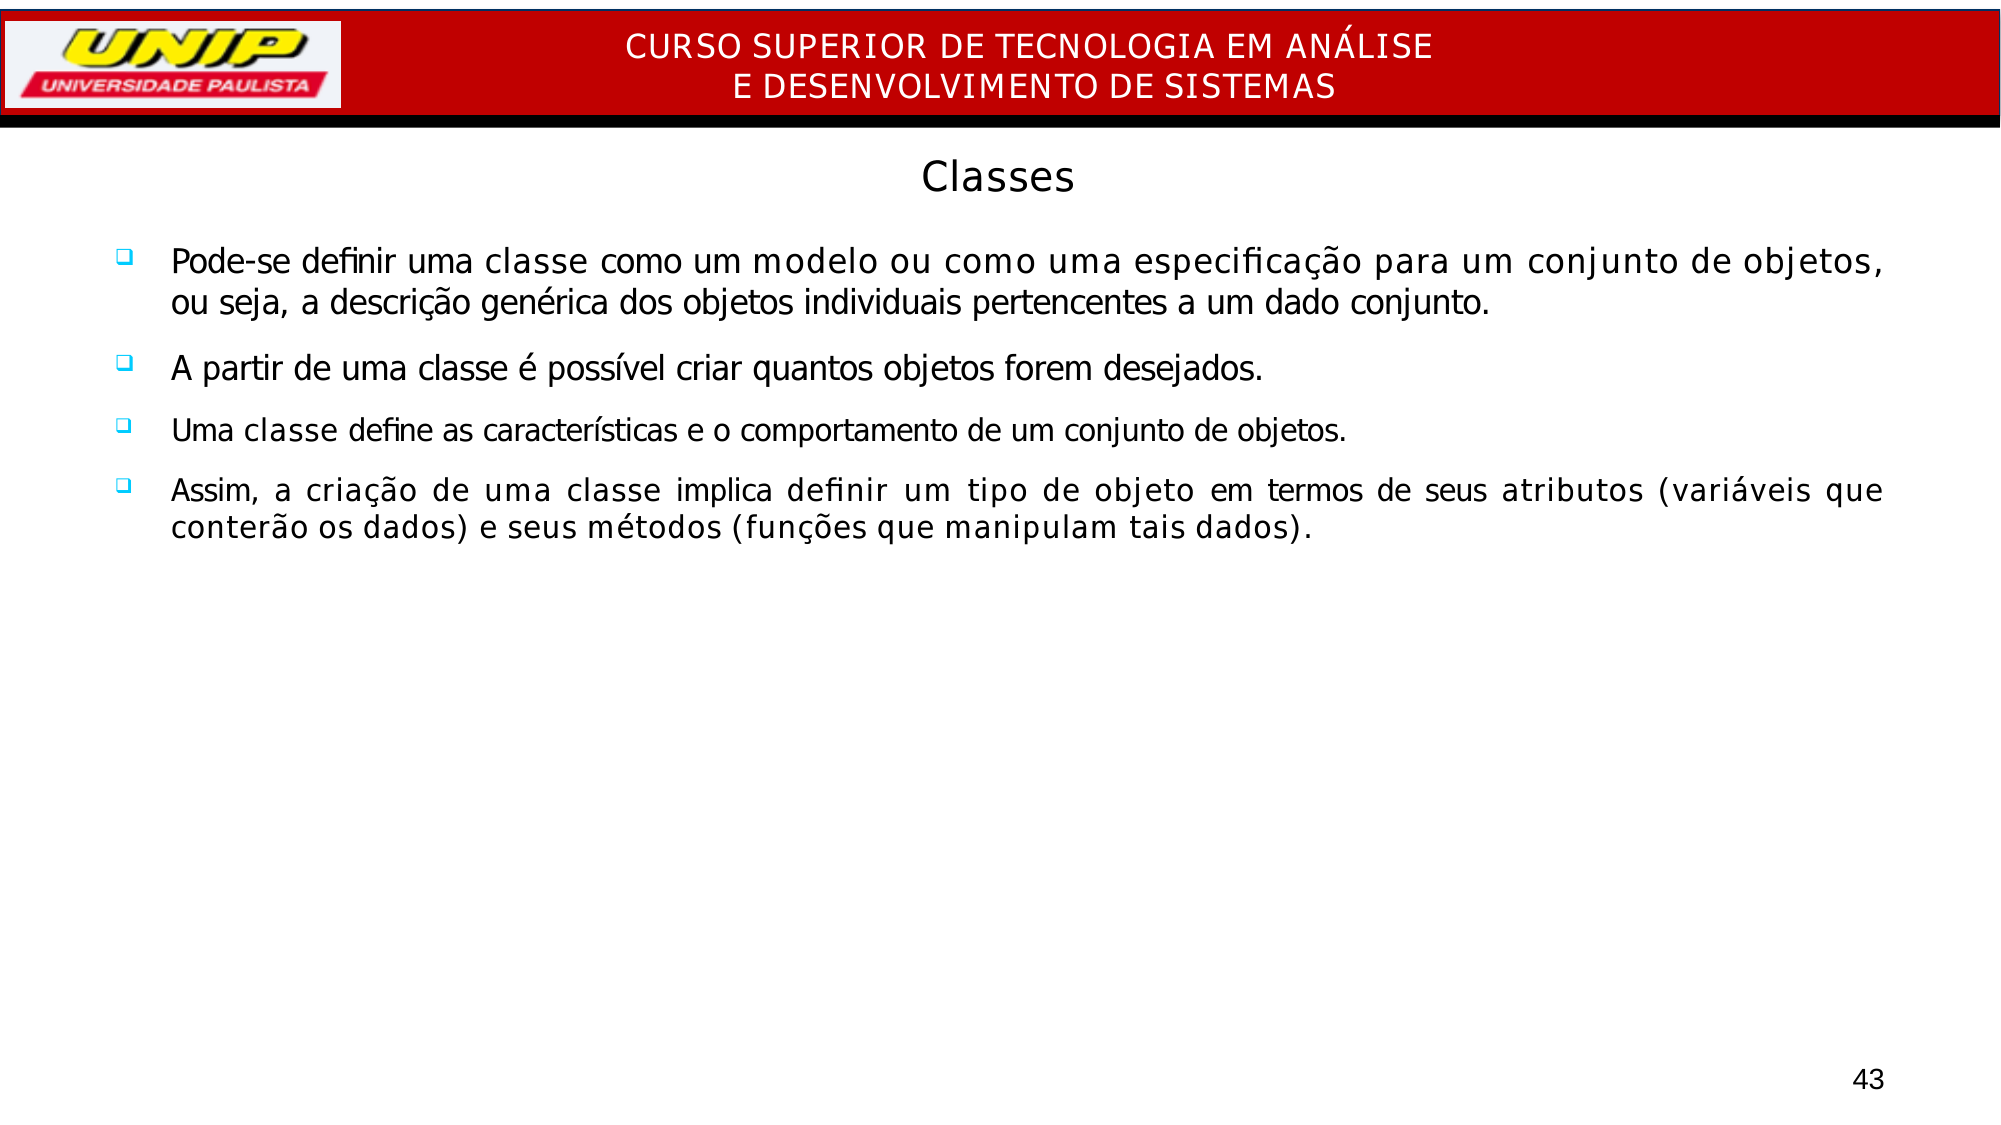

# Classes
Pode-se definir uma classe como um modelo ou como uma especificação para um conjunto de objetos, ou seja, a descrição genérica dos objetos individuais pertencentes a um dado conjunto.
A partir de uma classe é possível criar quantos objetos forem desejados.
Uma classe define as características e o comportamento de um conjunto de objetos.
Assim, a criação de uma classe implica definir um tipo de objeto em termos de seus atributos (variáveis que conterão os dados) e seus métodos (funções que manipulam tais dados).
43